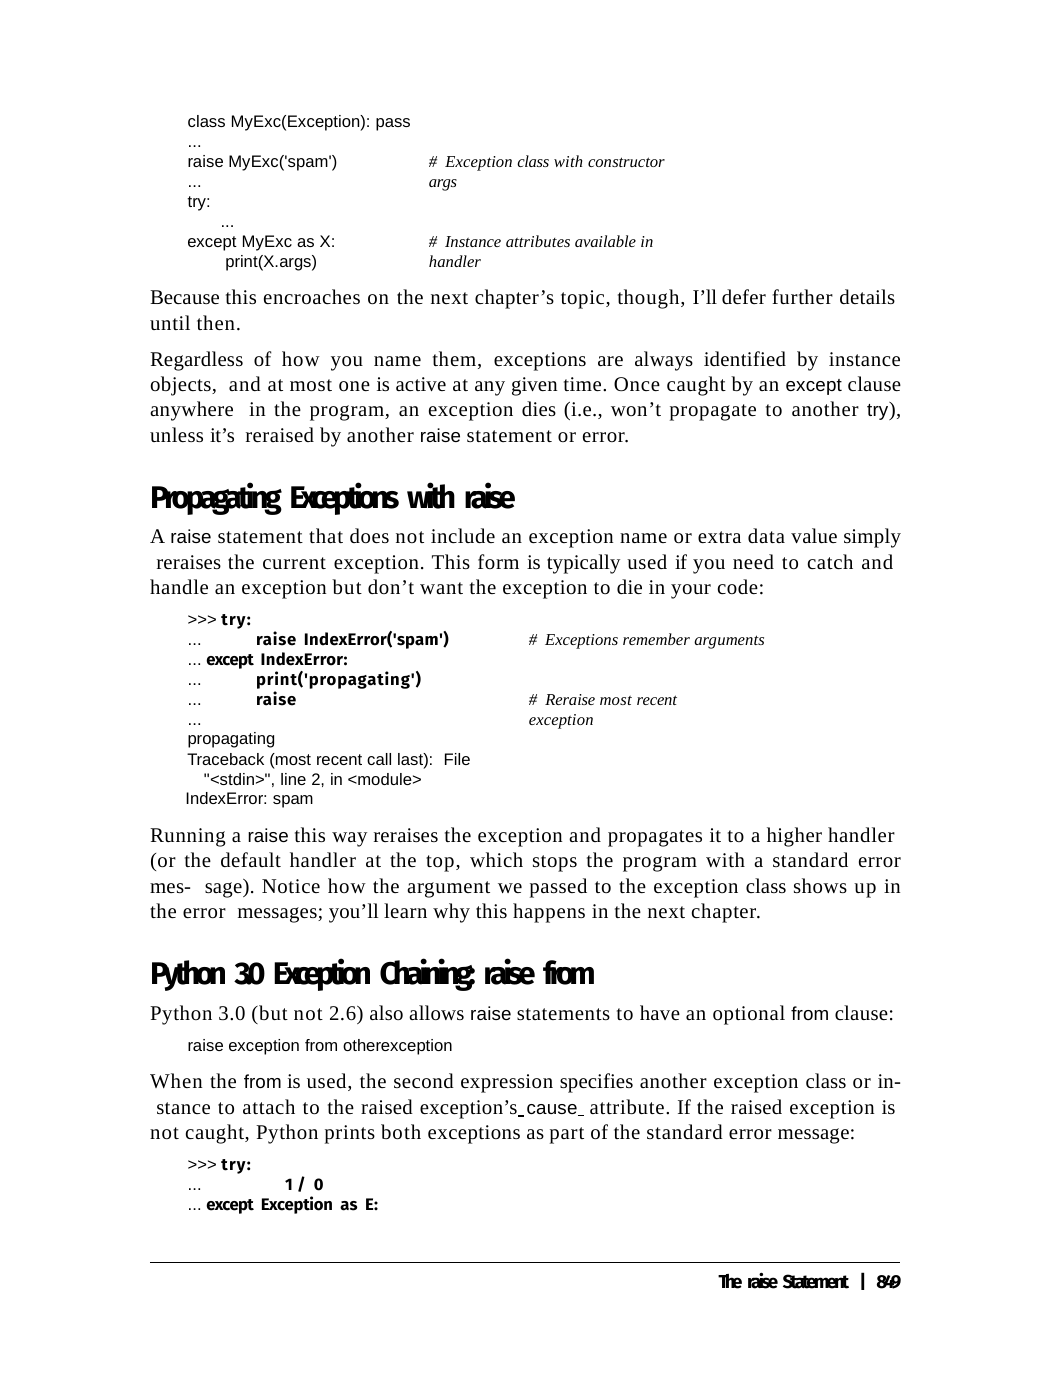

class MyExc(Exception): pass
...
raise MyExc('spam')
...
try:
...
except MyExc as X:  print(X.args)
# Exception class with constructor args
# Instance attributes available in handler
Because this encroaches on the next chapter’s topic, though, I’ll defer further details  until then.
Regardless of how you name them, exceptions are always identified by instance objects,  and at most one is active at any given time. Once caught by an except clause anywhere  in the program, an exception dies (i.e., won’t propagate to another try), unless it’s  reraised by another raise statement or error.

Propagating Exceptions with raise
A raise statement that does not include an exception name or extra data value simply  reraises the current exception. This form is typically used if you need to catch and  handle an exception but don’t want the exception to die in your code:
>>> try:
...	raise IndexError('spam')
... except IndexError:
...	print('propagating')
...	raise
...
propagating
Traceback (most recent call last):  File "<stdin>", line 2, in <module>
IndexError: spam
# Exceptions remember arguments
# Reraise most recent exception
Running a raise this way reraises the exception and propagates it to a higher handler  (or the default handler at the top, which stops the program with a standard error mes-  sage). Notice how the argument we passed to the exception class shows up in the error  messages; you’ll learn why this happens in the next chapter.

Python 3.0 Exception Chaining: raise from
Python 3.0 (but not 2.6) also allows raise statements to have an optional from clause:
raise exception from otherexception
When the from is used, the second expression specifies another exception class or in-  stance to attach to the raised exception’s cause attribute. If the raised exception is  not caught, Python prints both exceptions as part of the standard error message:
>>> try:
...	1 / 0
... except Exception as E:

The raise Statement  |  849